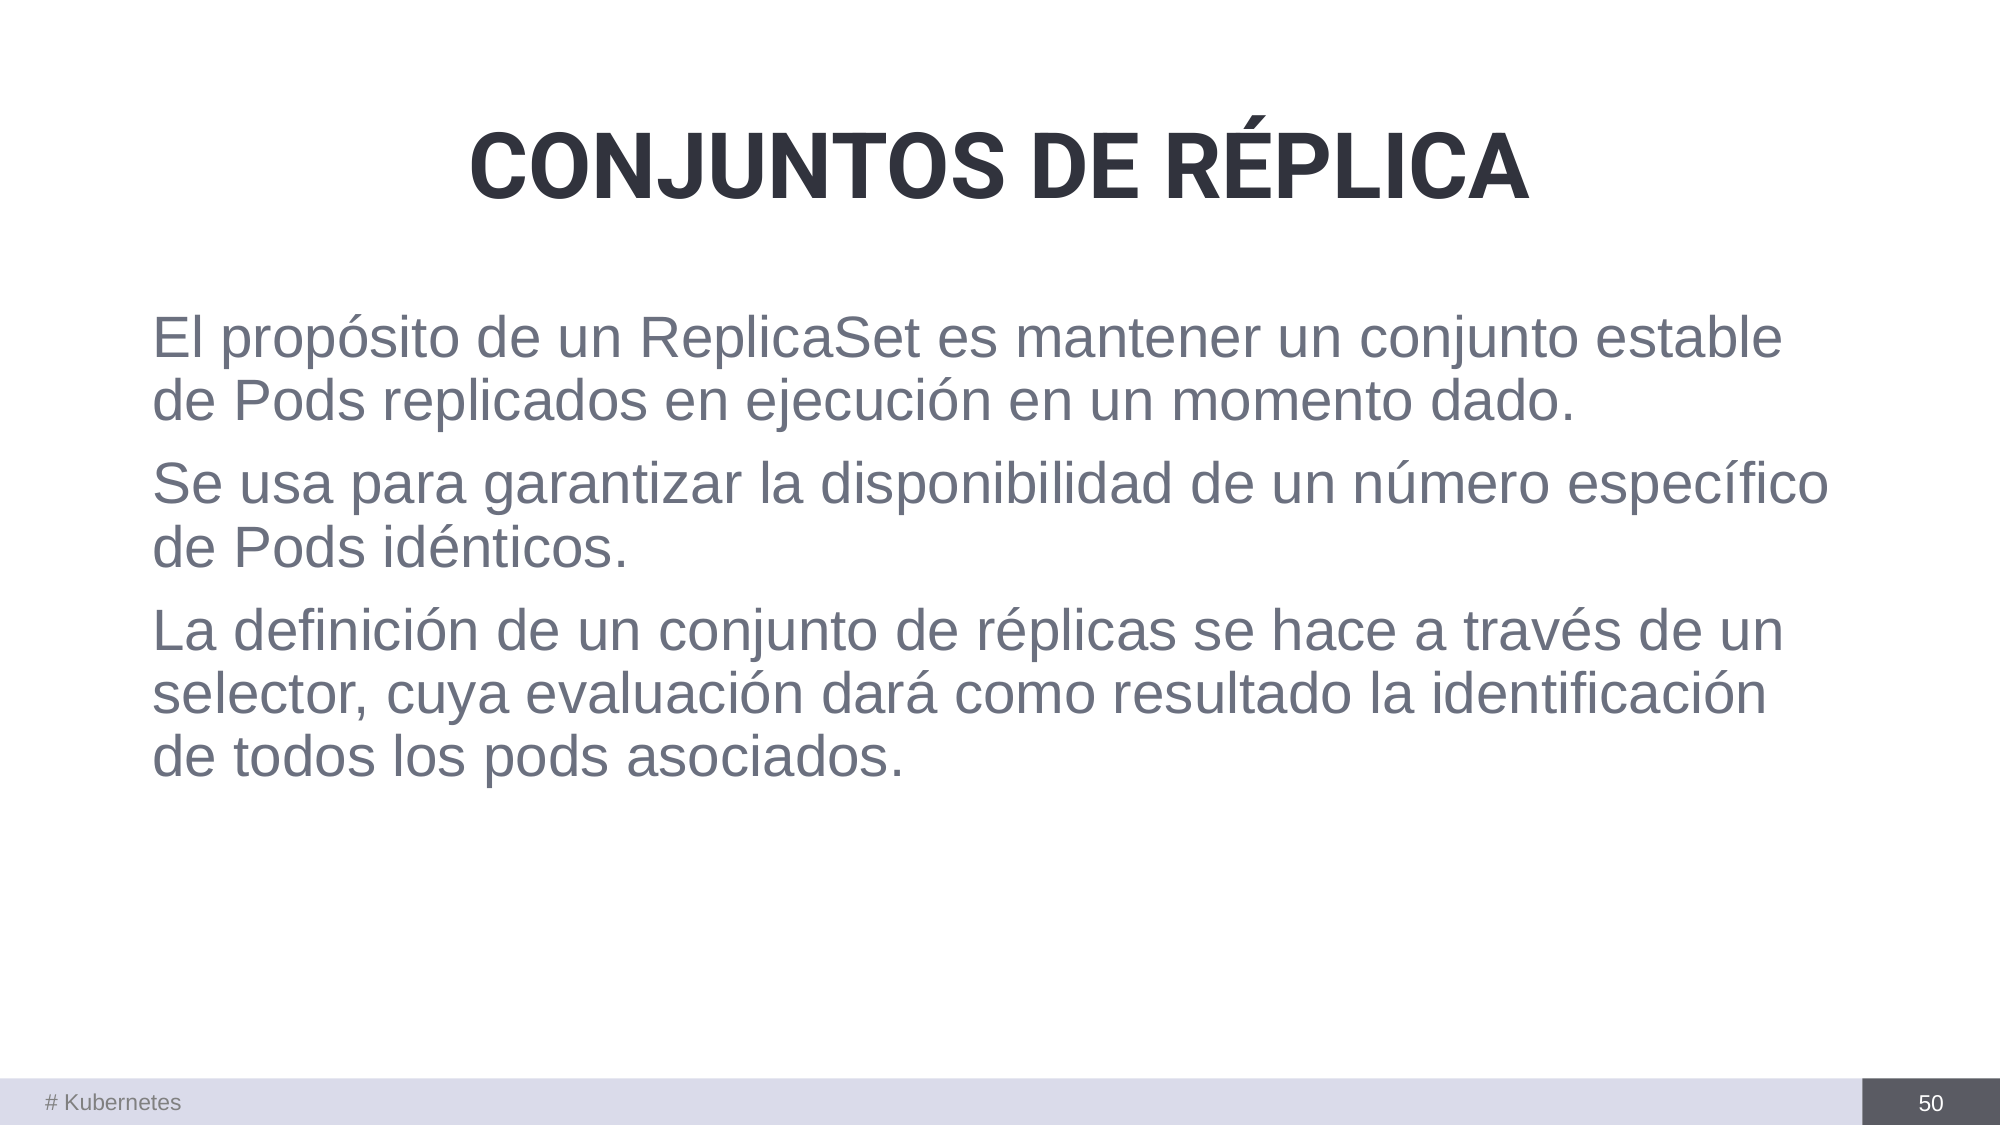

# CONJUNTOS DE RÉPLICA
El propósito de un ReplicaSet es mantener un conjunto estable de Pods replicados en ejecución en un momento dado.
Se usa para garantizar la disponibilidad de un número específico de Pods idénticos.
La definición de un conjunto de réplicas se hace a través de un selector, cuya evaluación dará como resultado la identificación de todos los pods asociados.
# Kubernetes
50